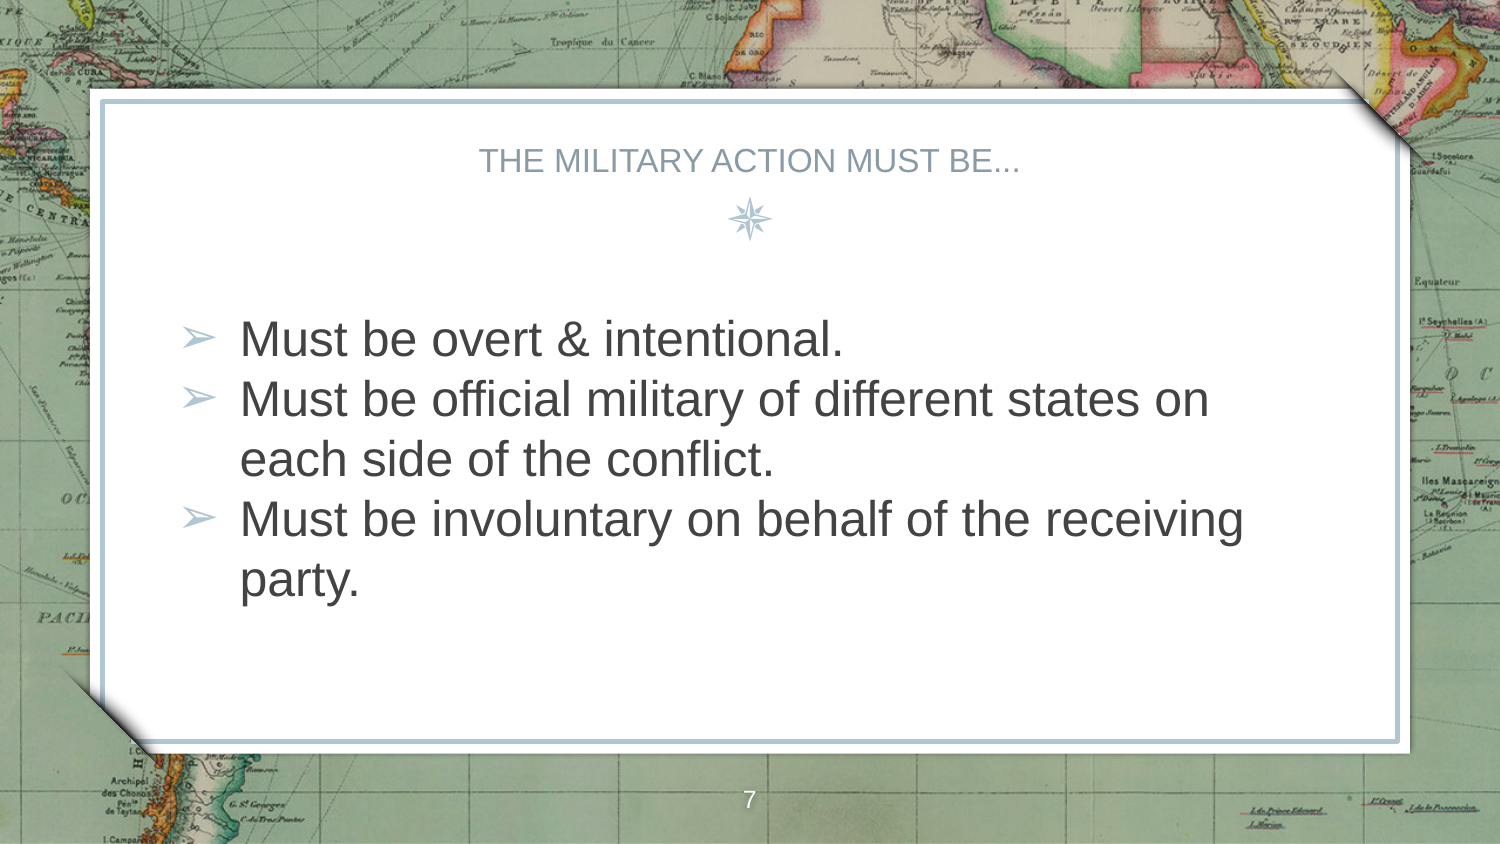

# THE MILITARY ACTION MUST BE...
Must be overt & intentional.
Must be official military of different states on each side of the conflict.
Must be involuntary on behalf of the receiving party.

7